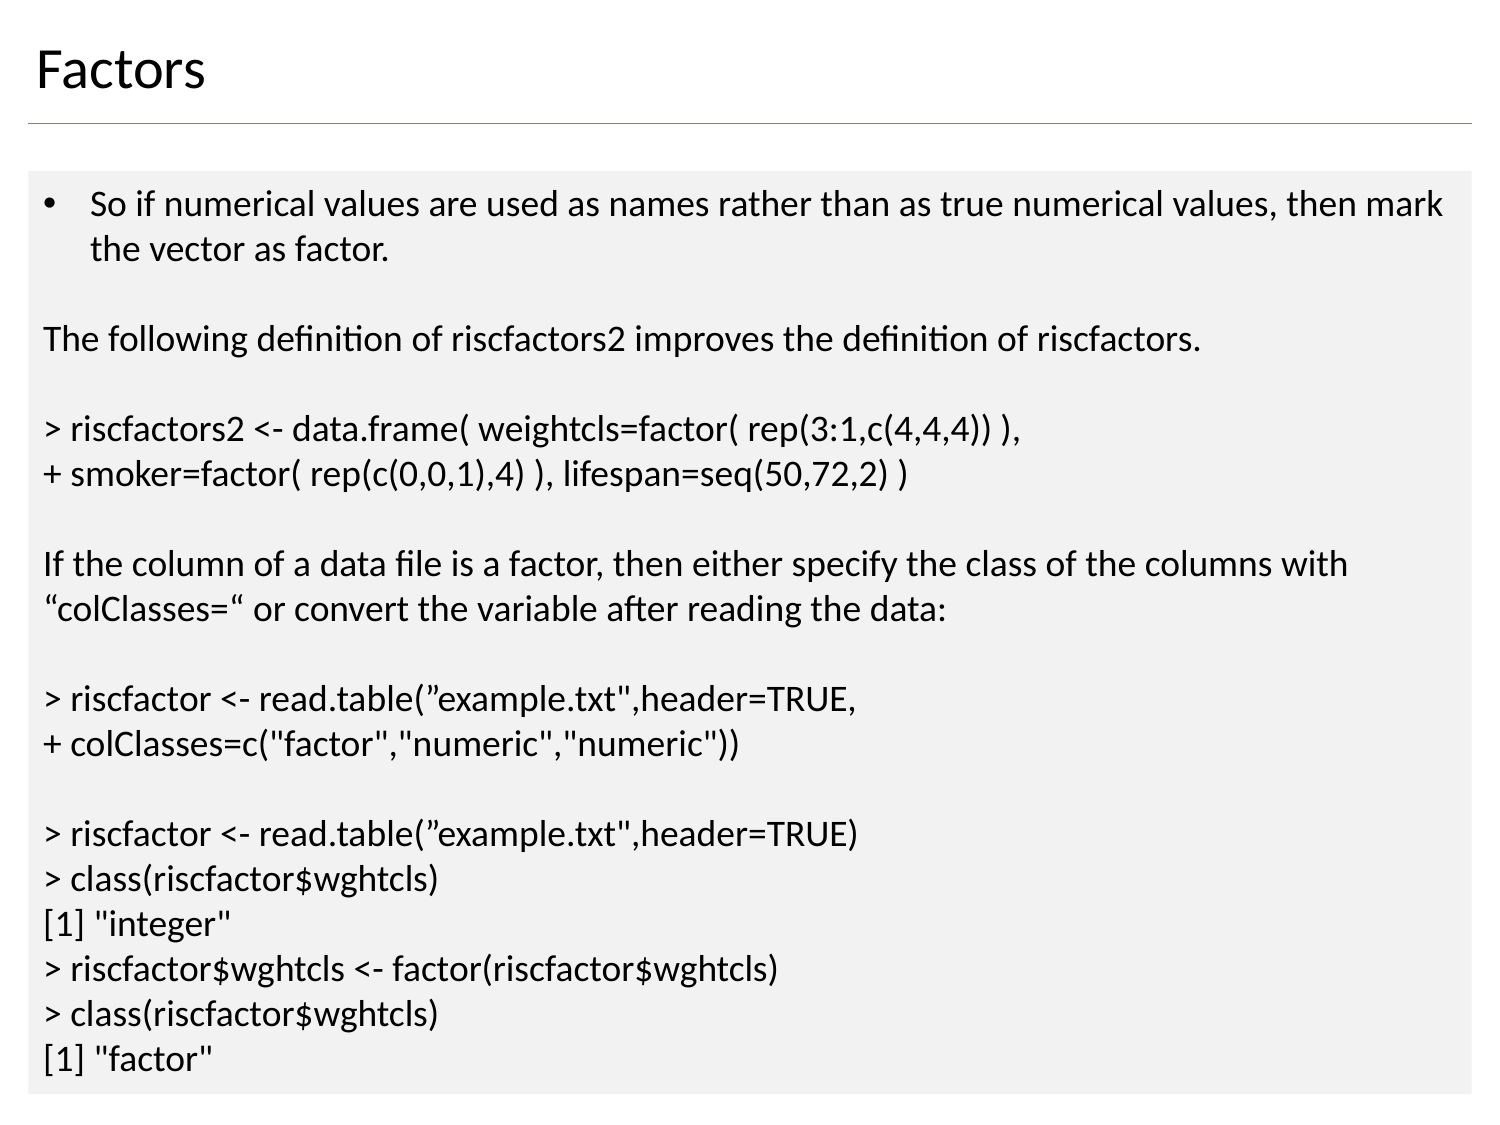

Factors

So if numerical values are used as names rather than as true numerical values, then mark the vector as factor.

The following definition of riscfactors2 improves the definition of riscfactors.

> riscfactors2 <- data.frame( weightcls=factor( rep(3:1,c(4,4,4)) ),
+ smoker=factor( rep(c(0,0,1),4) ), lifespan=seq(50,72,2) )

If the column of a data file is a factor, then either specify the class of the columns with “colClasses=“ or convert the variable after reading the data:

> riscfactor <- read.table(”example.txt",header=TRUE,
+ colClasses=c("factor","numeric","numeric"))

> riscfactor <- read.table(”example.txt",header=TRUE)
> class(riscfactor$wghtcls)
[1] "integer"
> riscfactor$wghtcls <- factor(riscfactor$wghtcls)
> class(riscfactor$wghtcls)
[1] "factor"